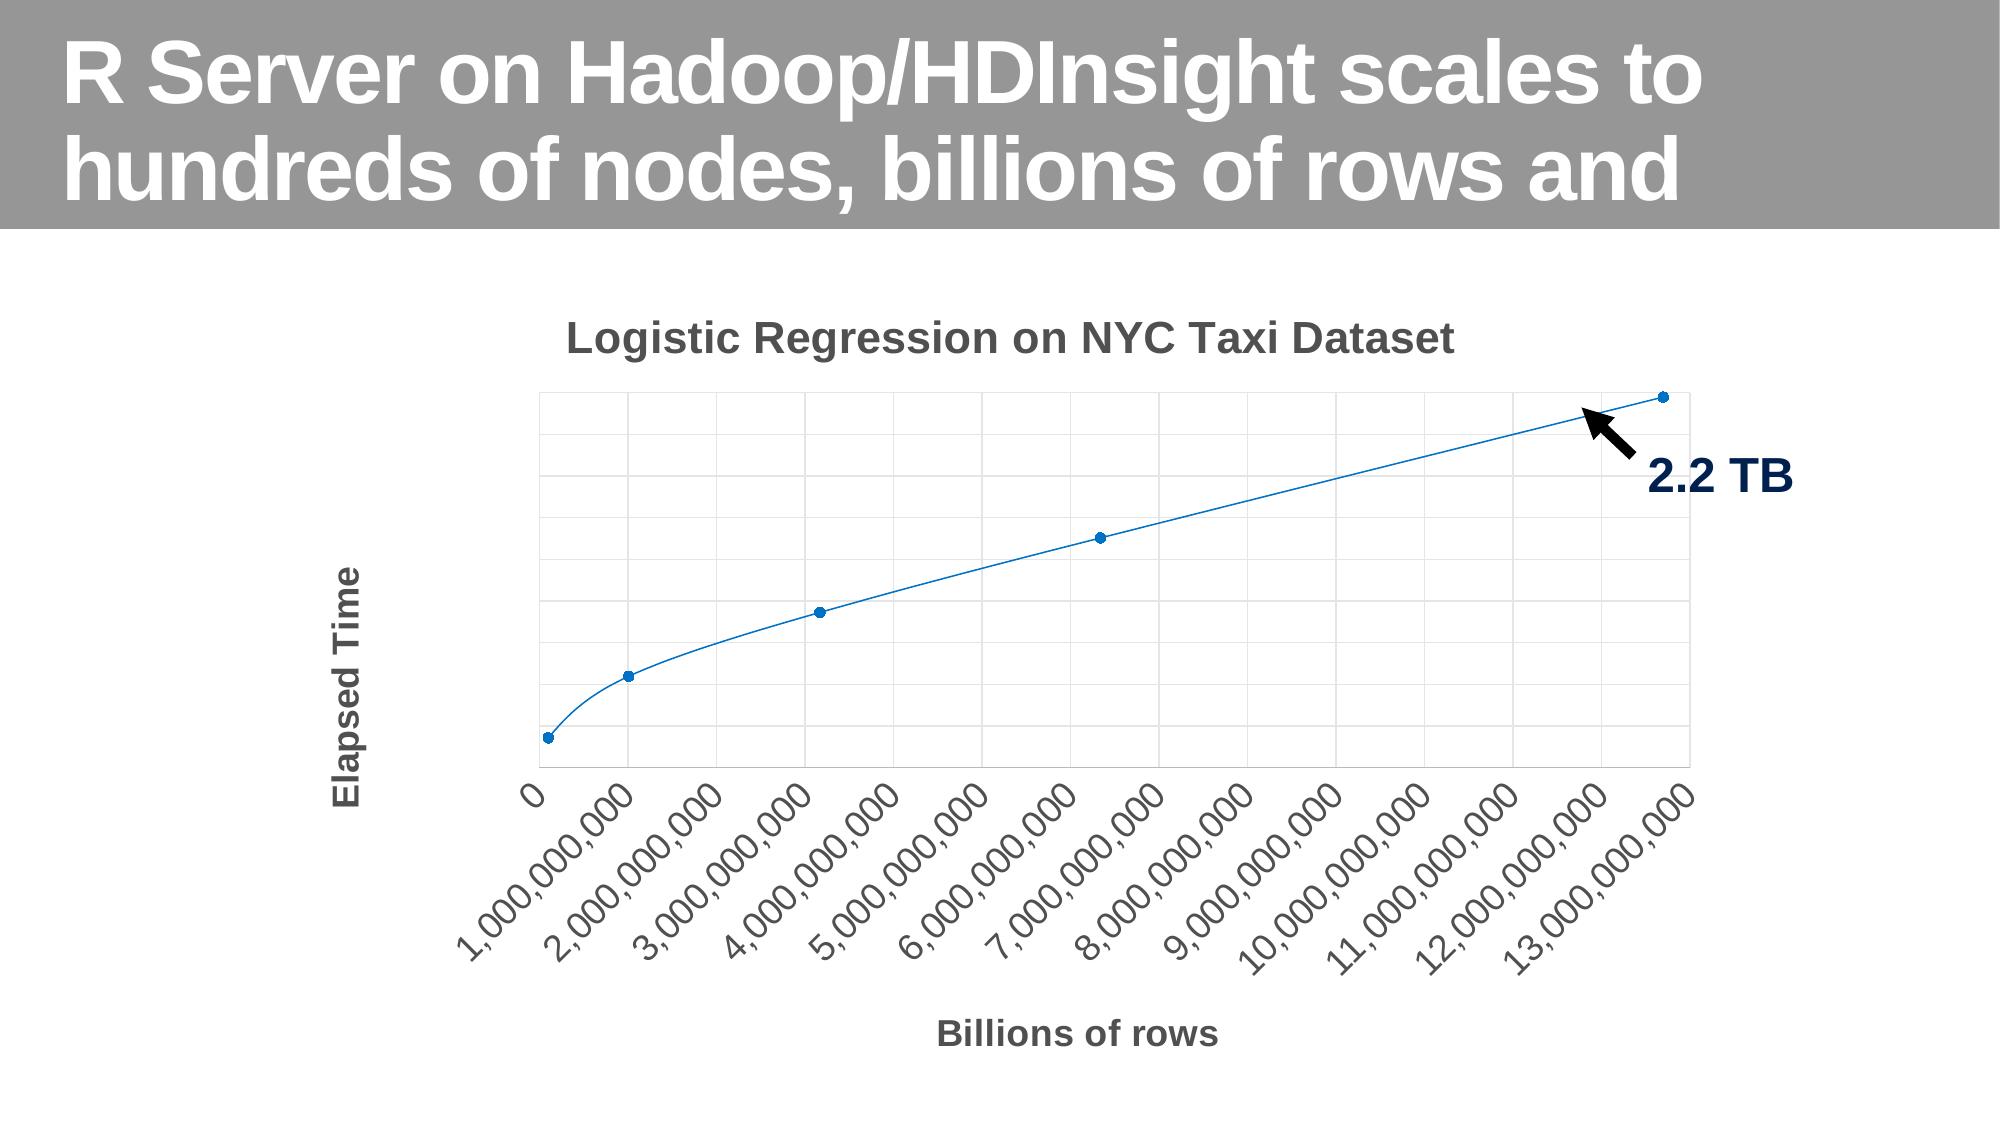

R Server on Hadoop/HDInsight scales to hundreds of nodes, billions of rows and terabytes of data

### Chart: Logistic Regression on NYC Taxi Dataset

| Category | Median Time |
|---|---|
2.2 TB